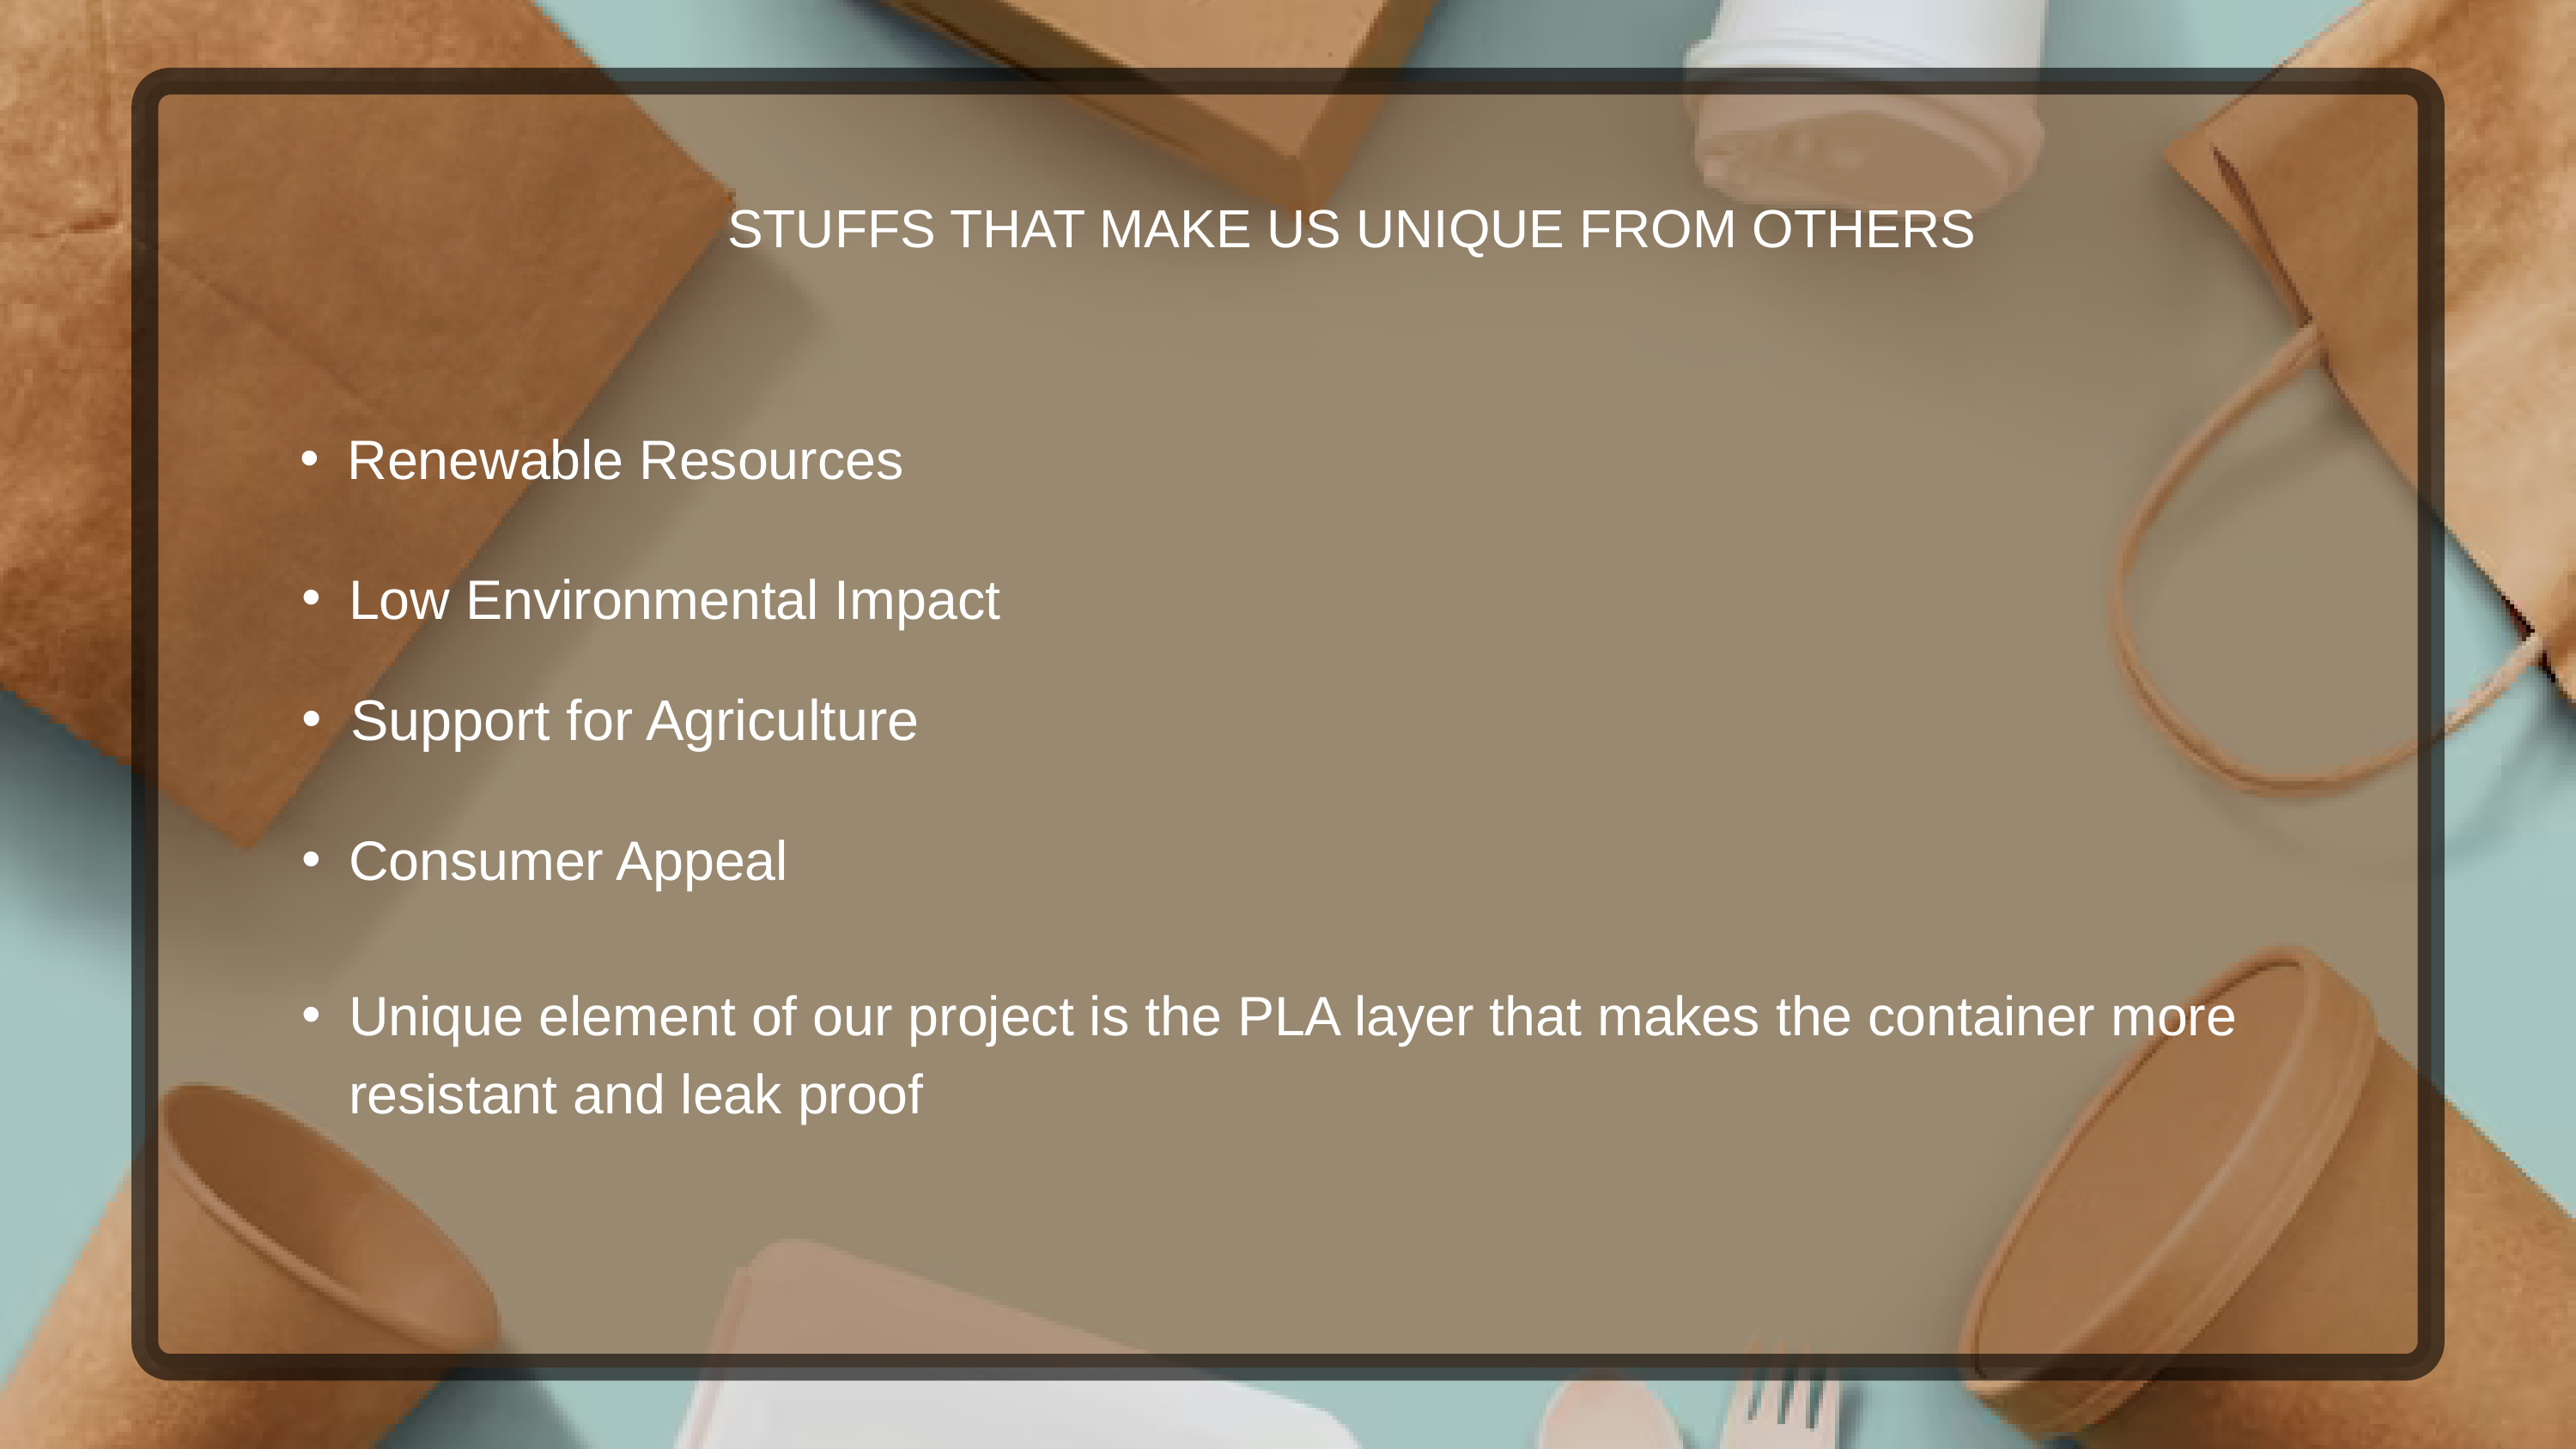

STUFFS THAT MAKE US UNIQUE FROM OTHERS
Renewable Resources
Low Environmental Impact
Support for Agriculture
Consumer Appeal

Unique element of our project is the PLA layer that makes the container more resistant and leak proof